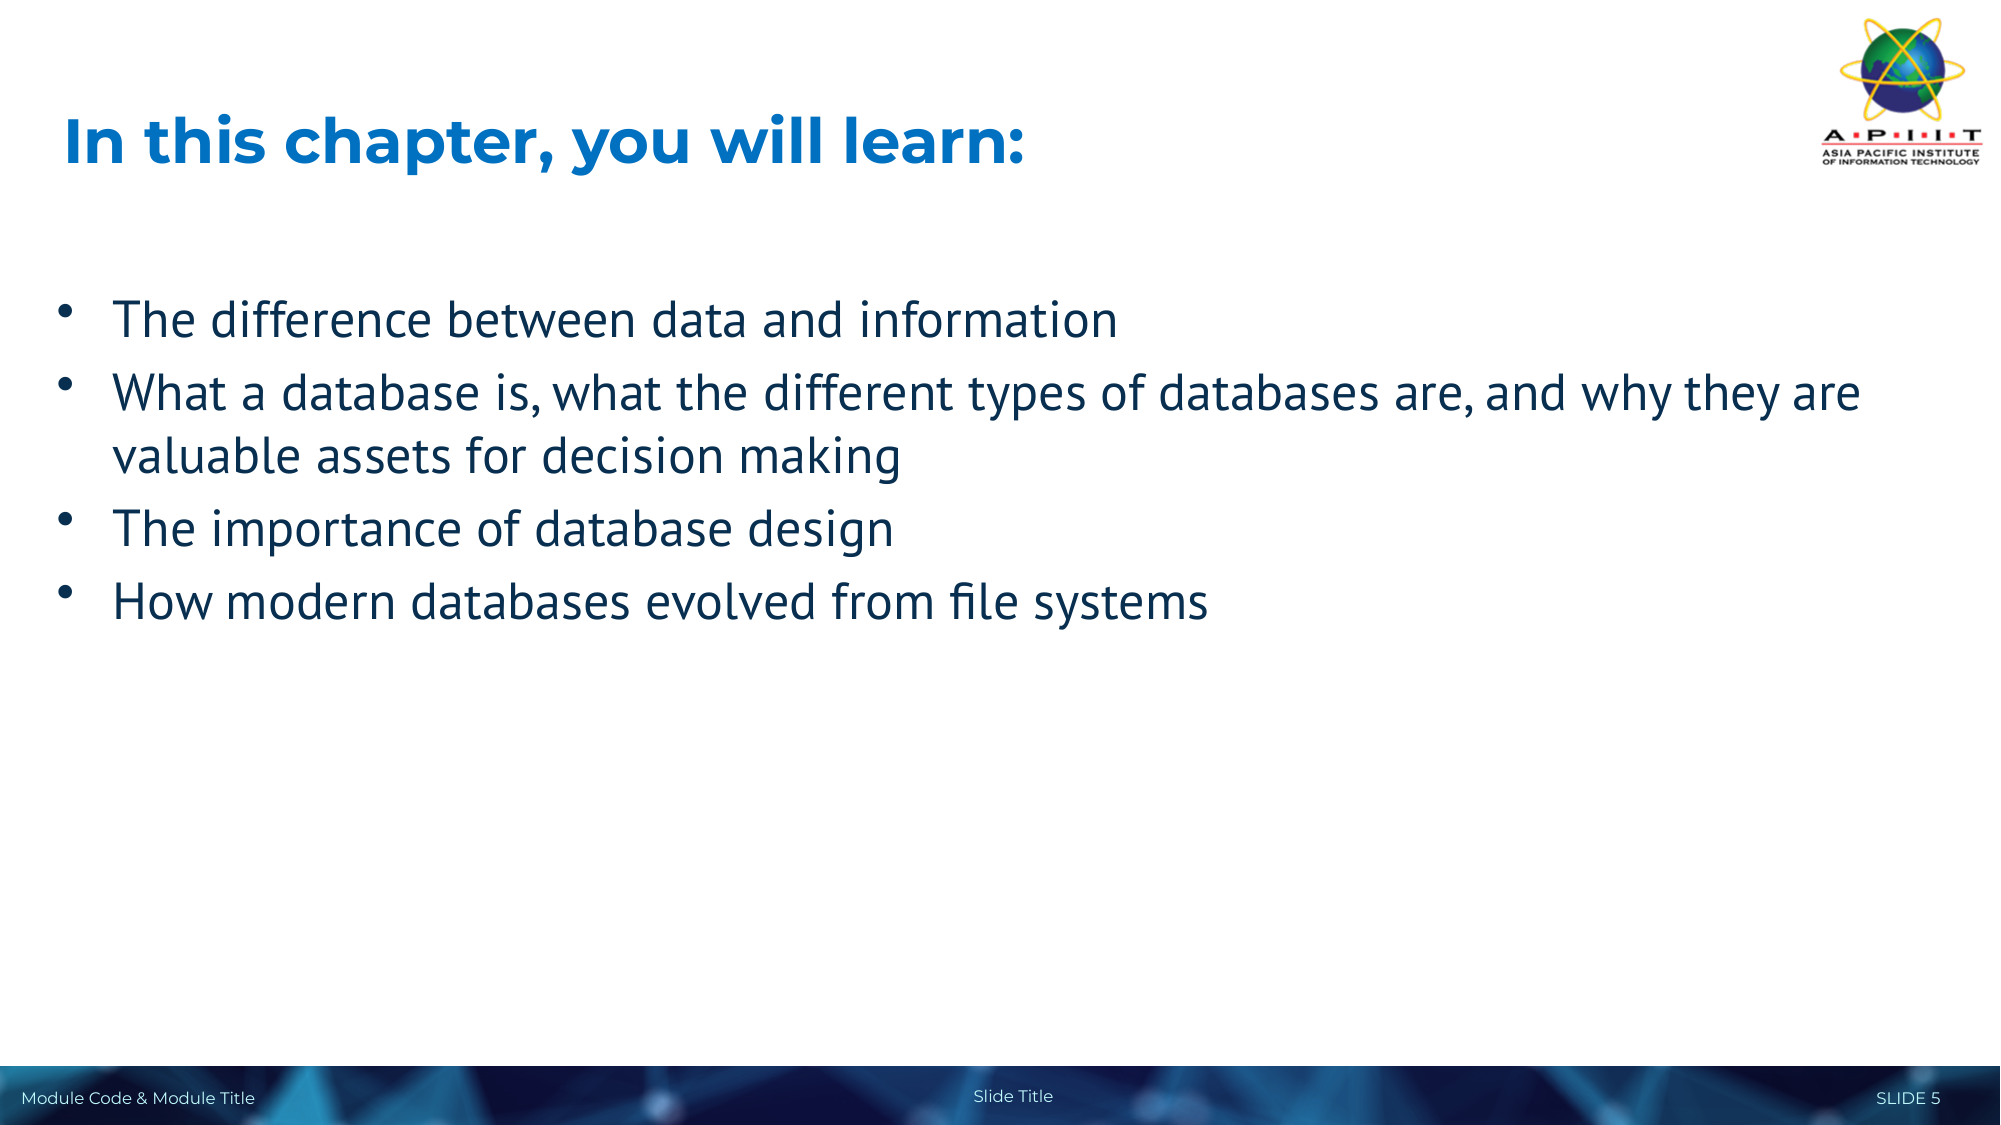

# In this chapter, you will learn:
The difference between data and information
What a database is, what the different types of databases are, and why they are valuable assets for decision making
The importance of database design
How modern databases evolved from file systems